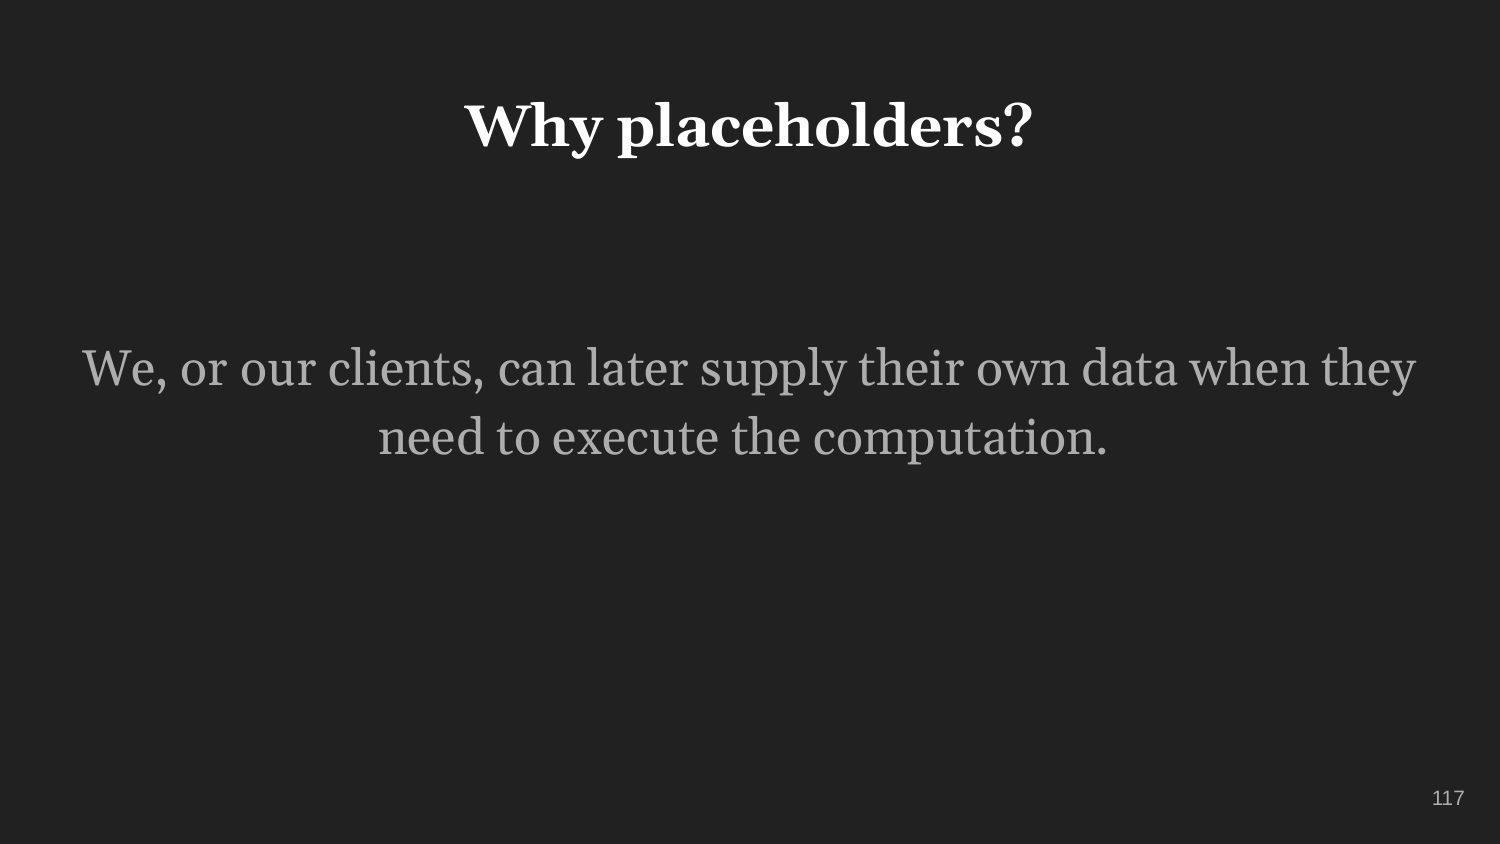

# Why placeholders?

We, or our clients, can later supply their own data when they need to execute the computation.
117